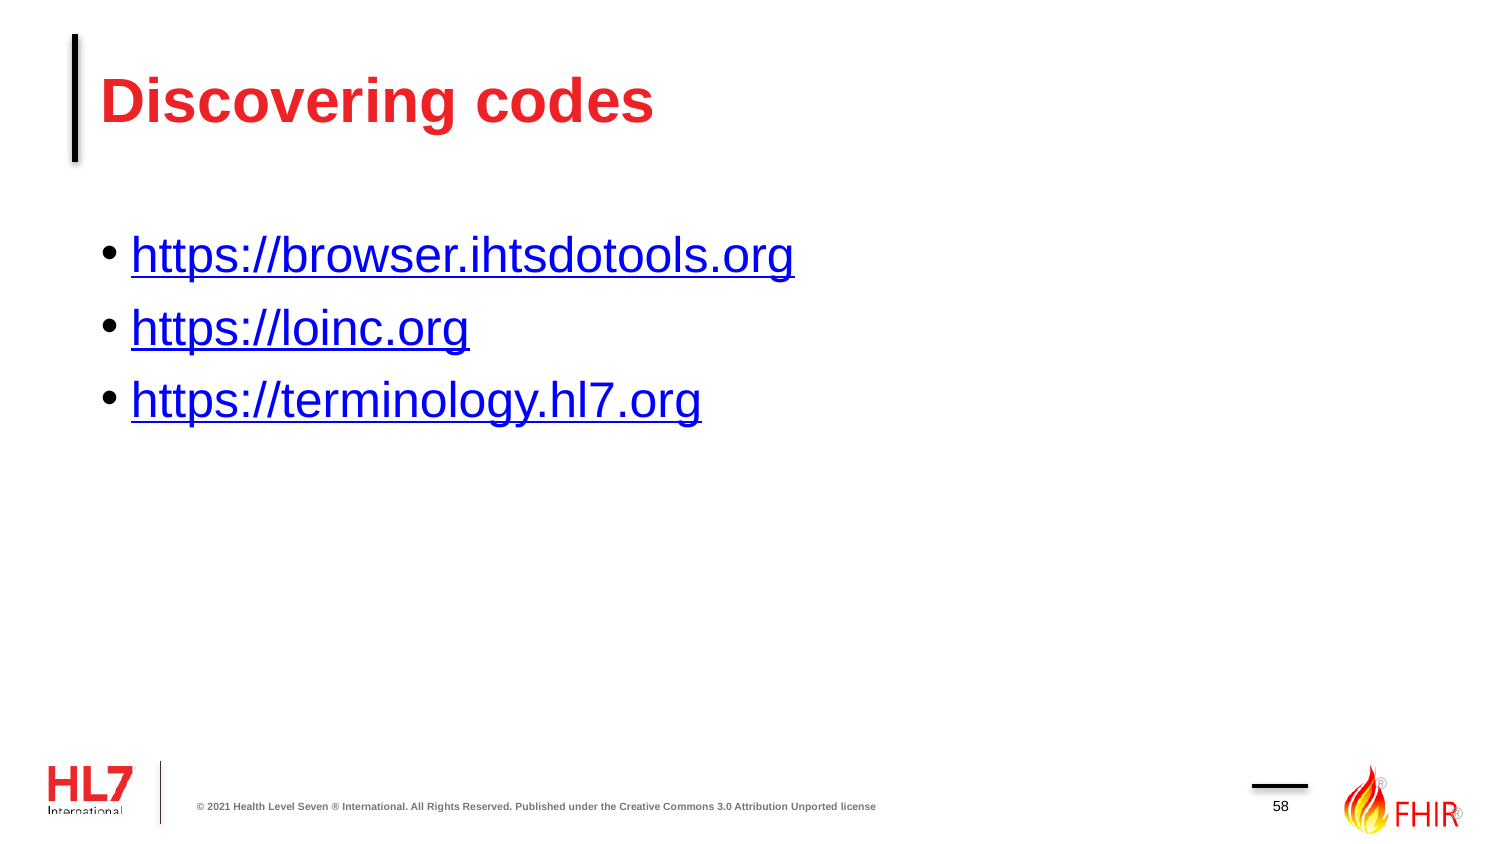

# Discovering codes
https://browser.ihtsdotools.org
https://loinc.org
https://terminology.hl7.org
58
© 2021 Health Level Seven ® International. All Rights Reserved. Published under the Creative Commons 3.0 Attribution Unported license